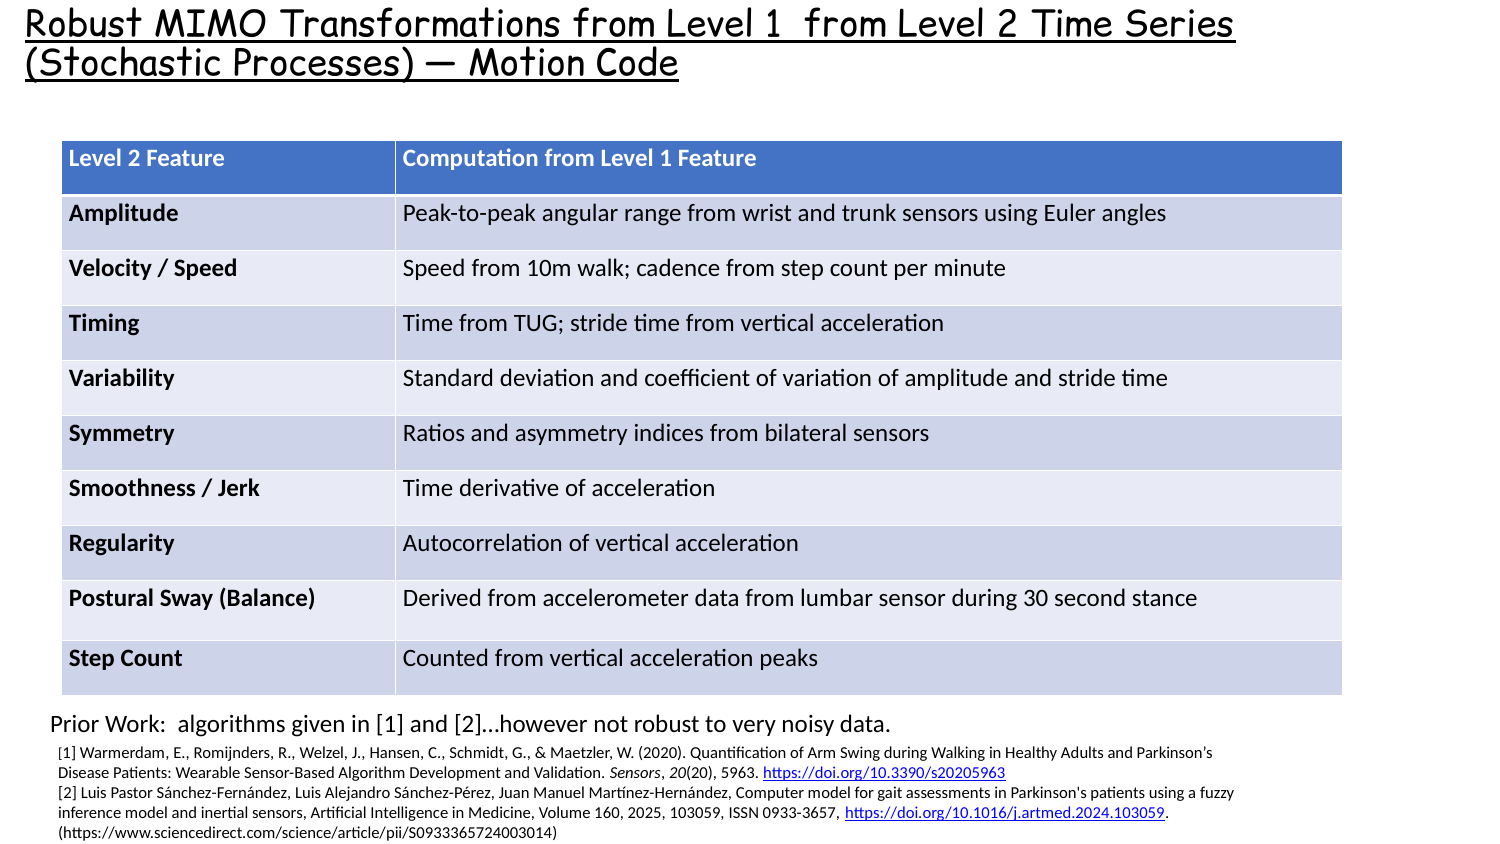

# Robust MIMO Transformations from Level 1  from Level 2 Time Series (Stochastic Processes) — Motion Code
| Level 2 Feature | Computation from Level 1 Feature |
| --- | --- |
| Amplitude | Peak-to-peak angular range from wrist and trunk sensors using Euler angles |
| Velocity / Speed | Speed from 10m walk; cadence from step count per minute |
| Timing | Time from TUG; stride time from vertical acceleration |
| Variability | Standard deviation and coefficient of variation of amplitude and stride time |
| Symmetry | Ratios and asymmetry indices from bilateral sensors |
| Smoothness / Jerk | Time derivative of acceleration |
| Regularity | Autocorrelation of vertical acceleration |
| Postural Sway (Balance) | Derived from accelerometer data from lumbar sensor during 30 second stance |
| Step Count | Counted from vertical acceleration peaks |
Prior Work:  algorithms given in [1] and [2]…however not robust to very noisy data.
[1] Warmerdam, E., Romijnders, R., Welzel, J., Hansen, C., Schmidt, G., & Maetzler, W. (2020). Quantification of Arm Swing during Walking in Healthy Adults and Parkinson’s Disease Patients: Wearable Sensor-Based Algorithm Development and Validation. Sensors, 20(20), 5963. https://doi.org/10.3390/s20205963
[2] Luis Pastor Sánchez-Fernández, Luis Alejandro Sánchez-Pérez, Juan Manuel Martínez-Hernández, Computer model for gait assessments in Parkinson's patients using a fuzzy inference model and inertial sensors, Artificial Intelligence in Medicine, Volume 160, 2025, 103059, ISSN 0933-3657, https://doi.org/10.1016/j.artmed.2024.103059. (https://www.sciencedirect.com/science/article/pii/S0933365724003014)